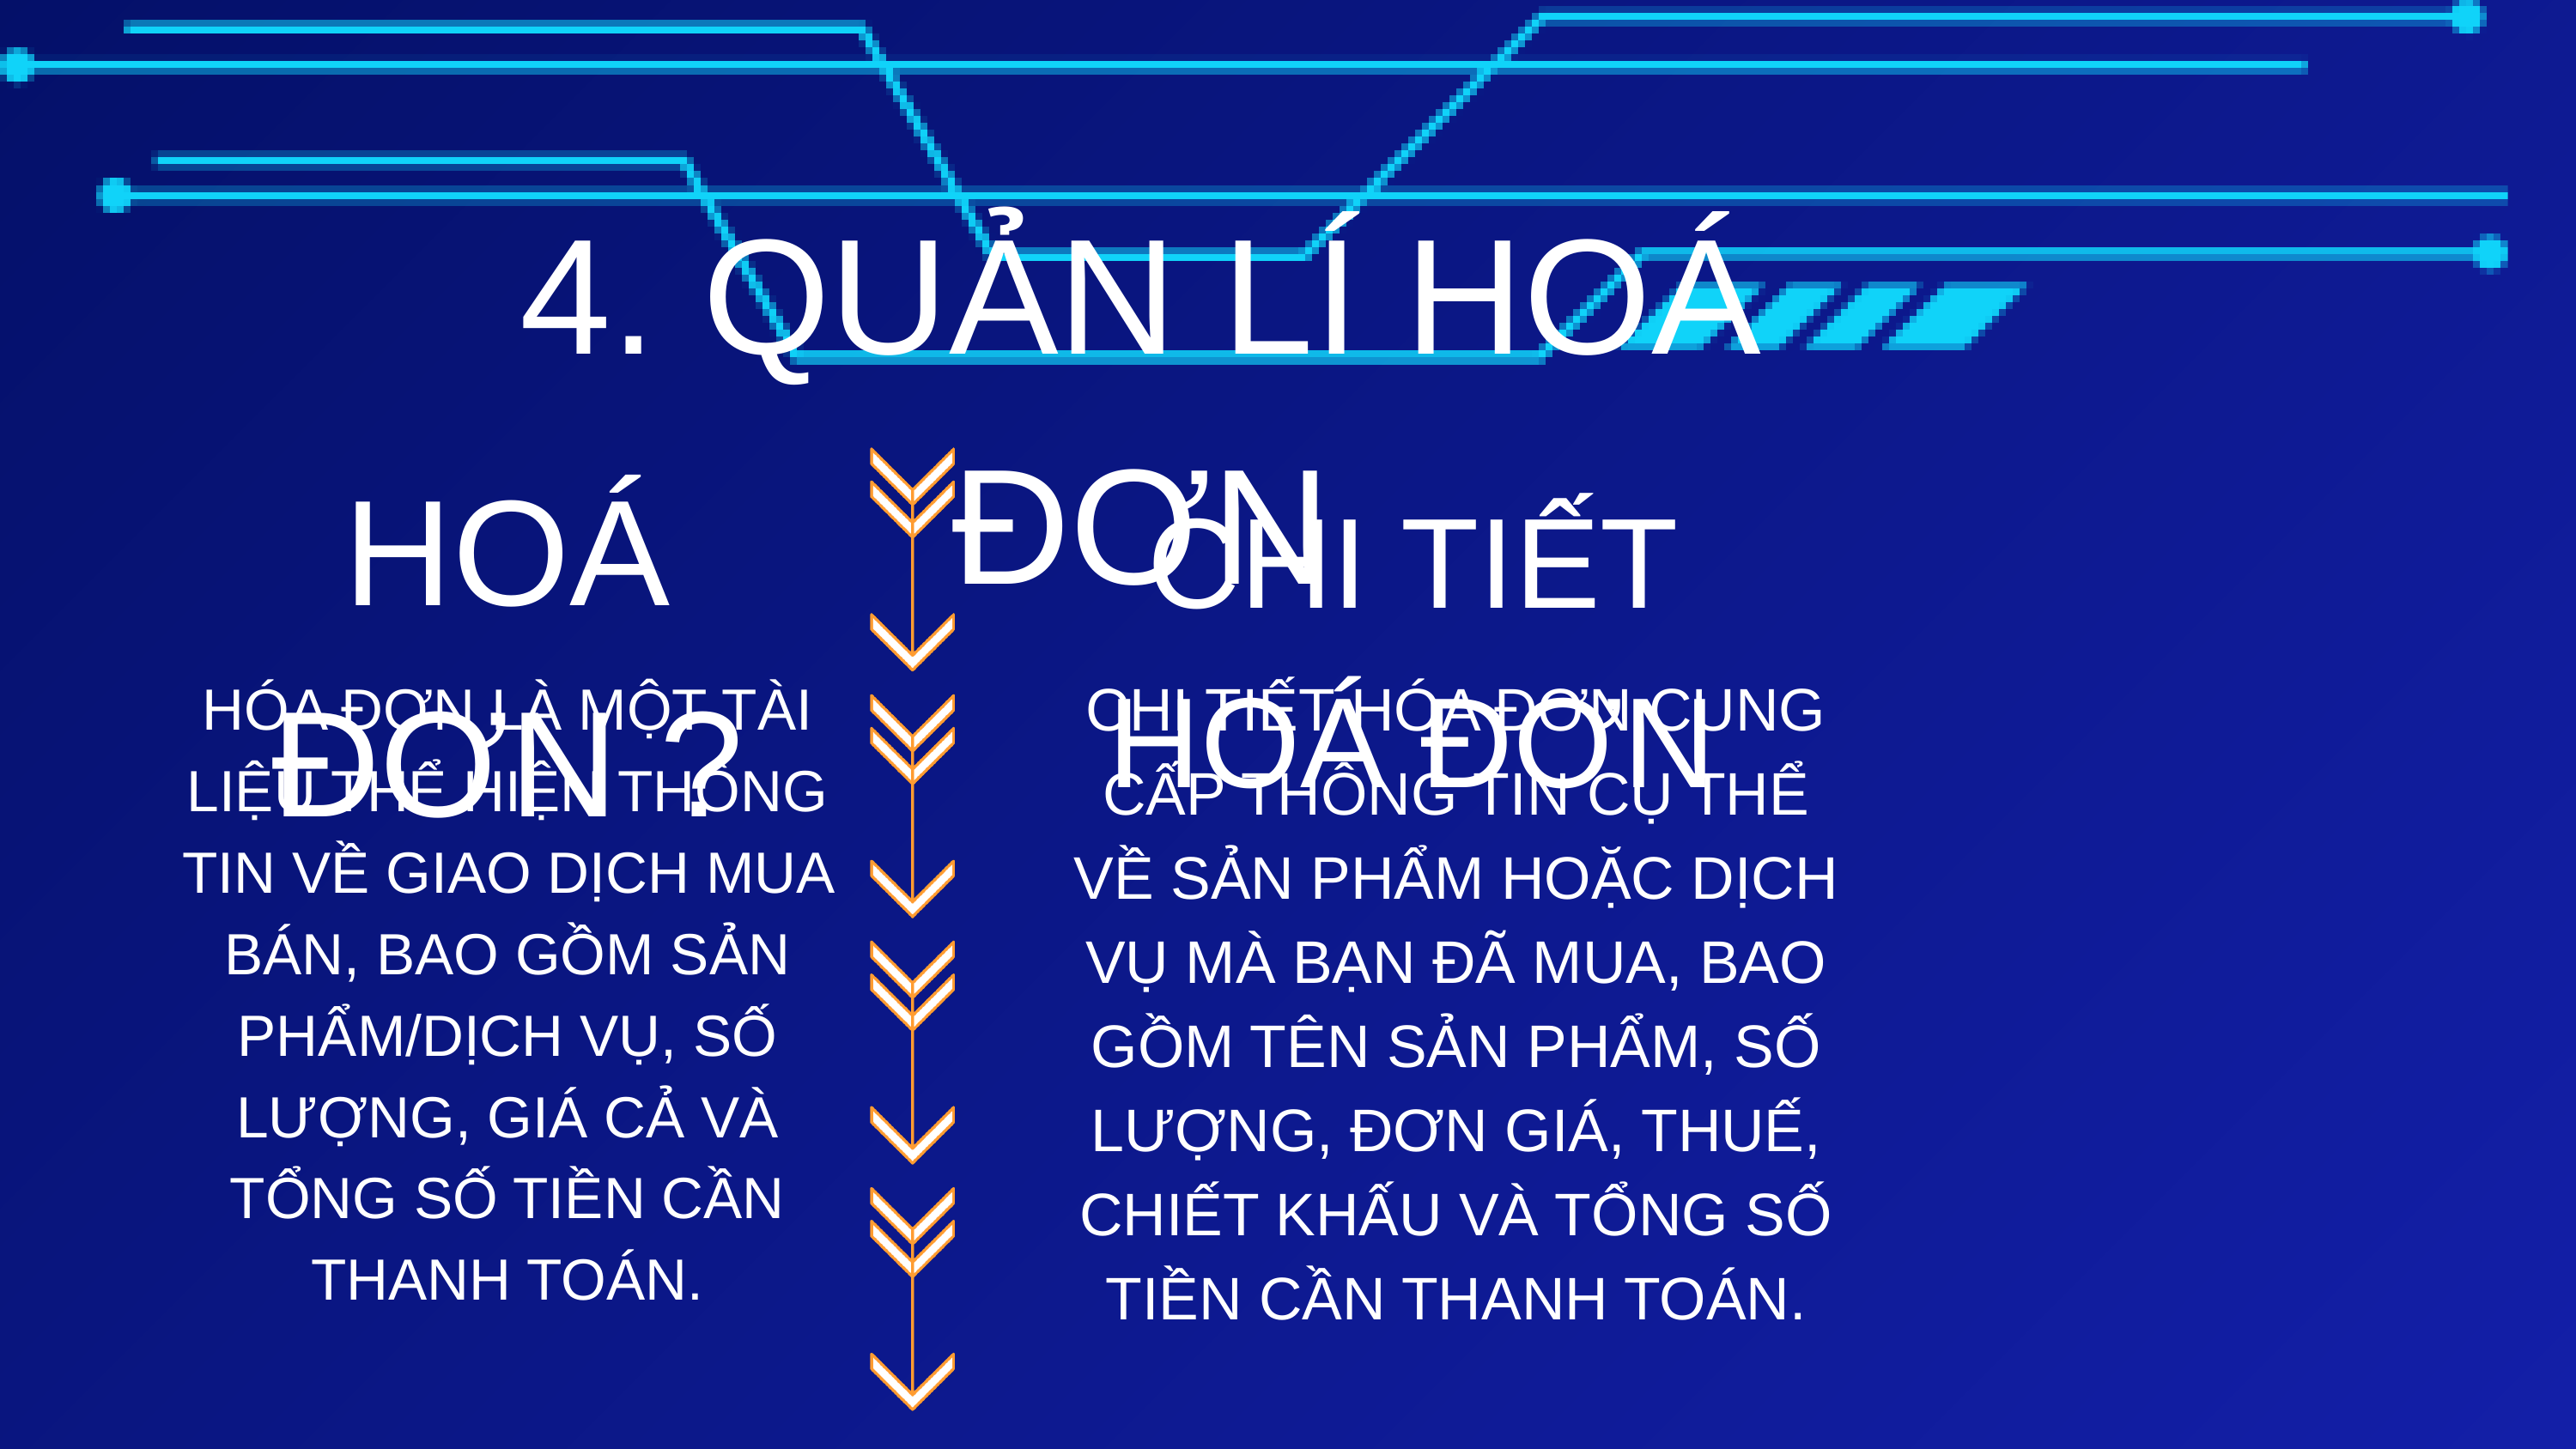

4. QUẢN LÍ HOÁ ĐƠN
HOÁ ĐƠN ?

CHI TIẾT HOÁ ĐƠN
CHI TIẾT HÓA ĐƠN CUNG CẤP THÔNG TIN CỤ THỂ VỀ SẢN PHẨM HOẶC DỊCH VỤ MÀ BẠN ĐÃ MUA, BAO GỒM TÊN SẢN PHẨM, SỐ LƯỢNG, ĐƠN GIÁ, THUẾ, CHIẾT KHẤU VÀ TỔNG SỐ TIỀN CẦN THANH TOÁN.
HÓA ĐƠN LÀ MỘT TÀI LIỆU THỂ HIỆN THÔNG TIN VỀ GIAO DỊCH MUA BÁN, BAO GỒM SẢN PHẨM/DỊCH VỤ, SỐ LƯỢNG, GIÁ CẢ VÀ TỔNG SỐ TIỀN CẦN THANH TOÁN.